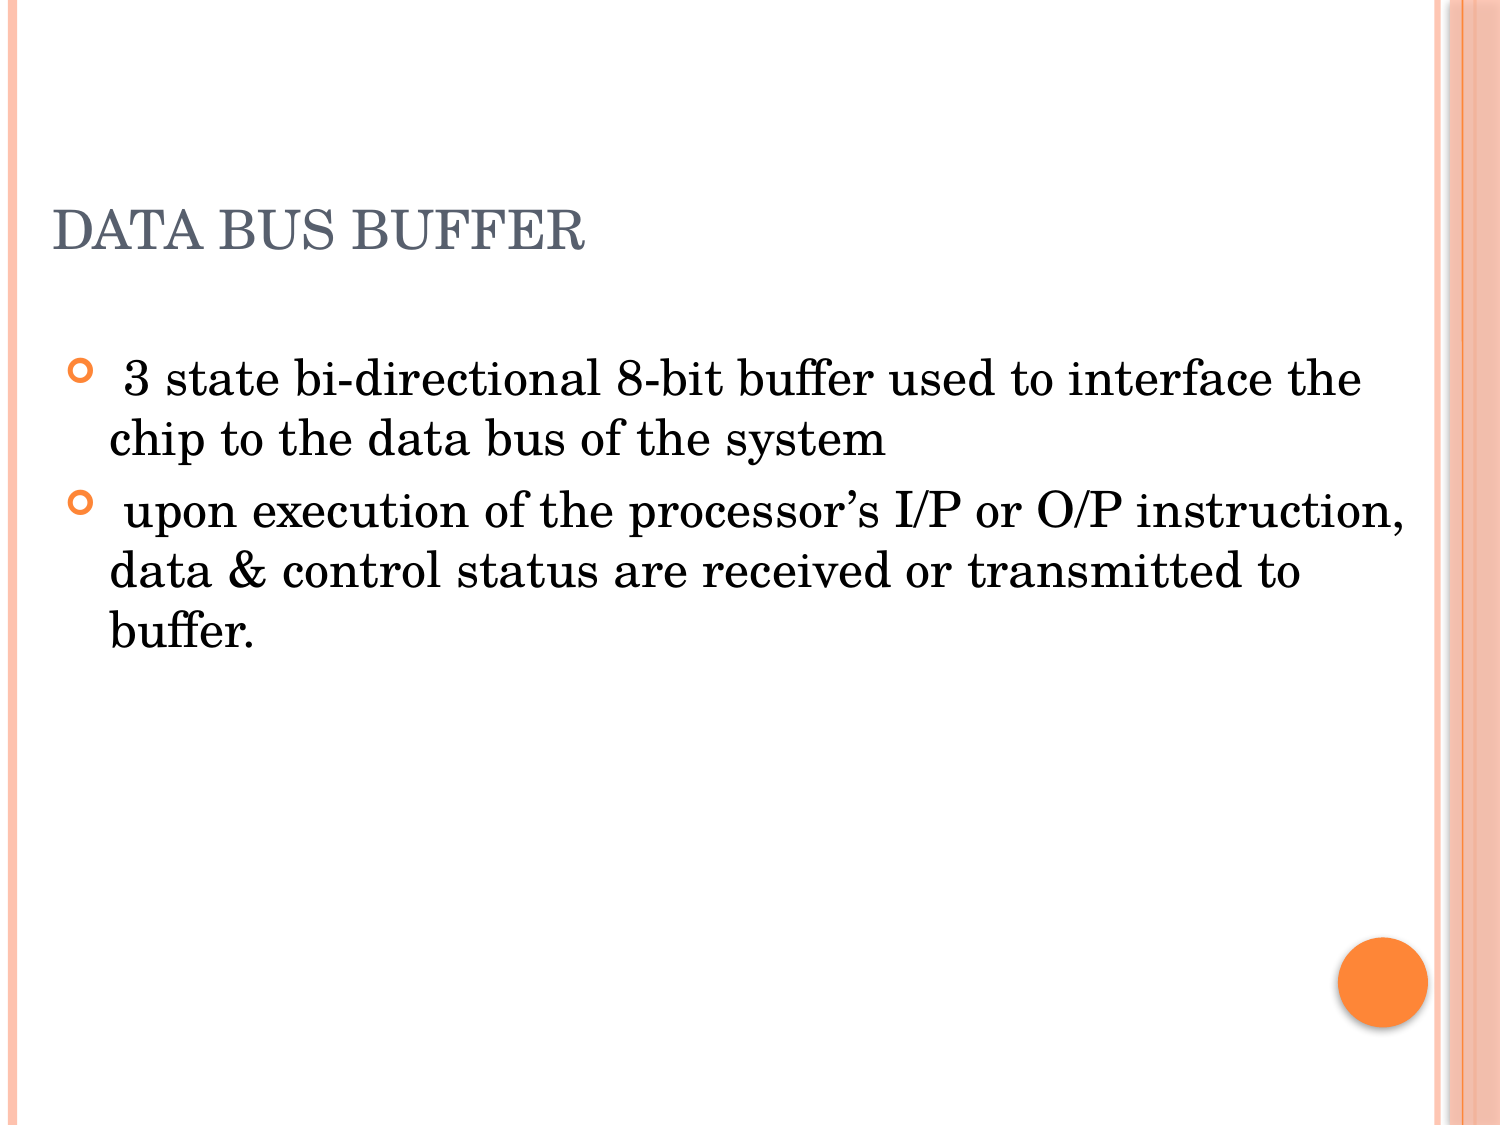

# Data Bus Buffer
 3 state bi-directional 8-bit buffer used to interface the chip to the data bus of the system
 upon execution of the processor’s I/P or O/P instruction, data & control status are received or transmitted to buffer.